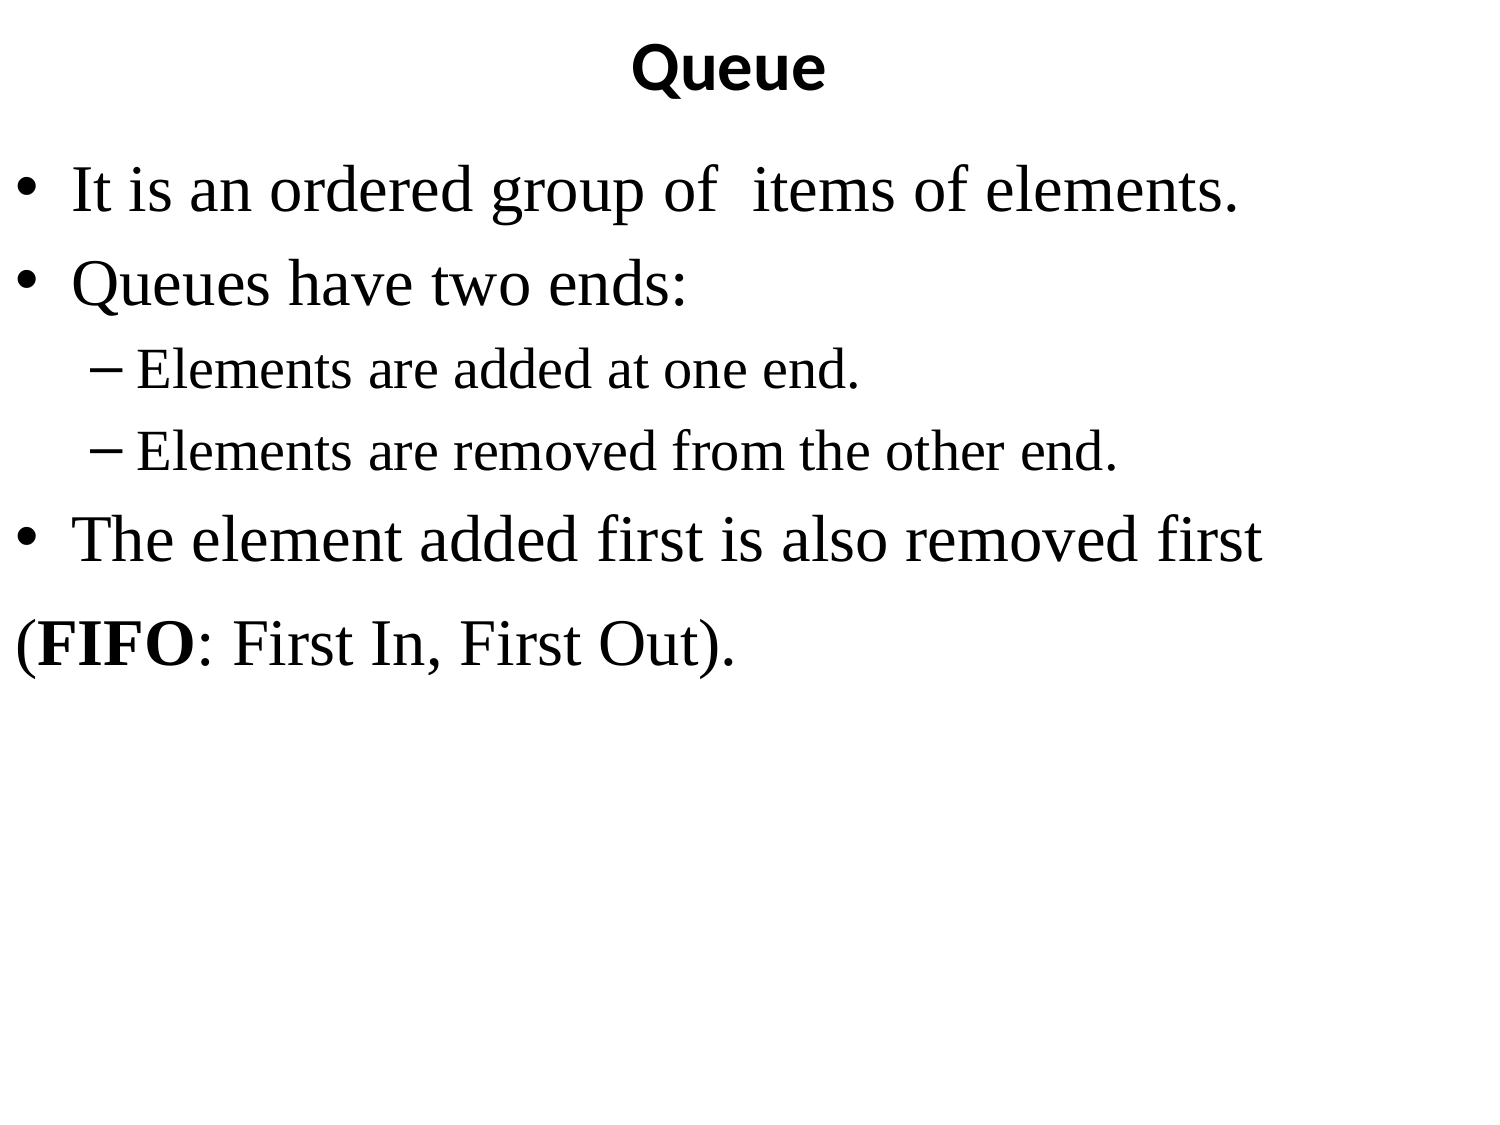

# Queue
It is an ordered group of  items of elements.
Queues have two ends:
Elements are added at one end.
Elements are removed from the other end.
The element added first is also removed first
(FIFO: First In, First Out).